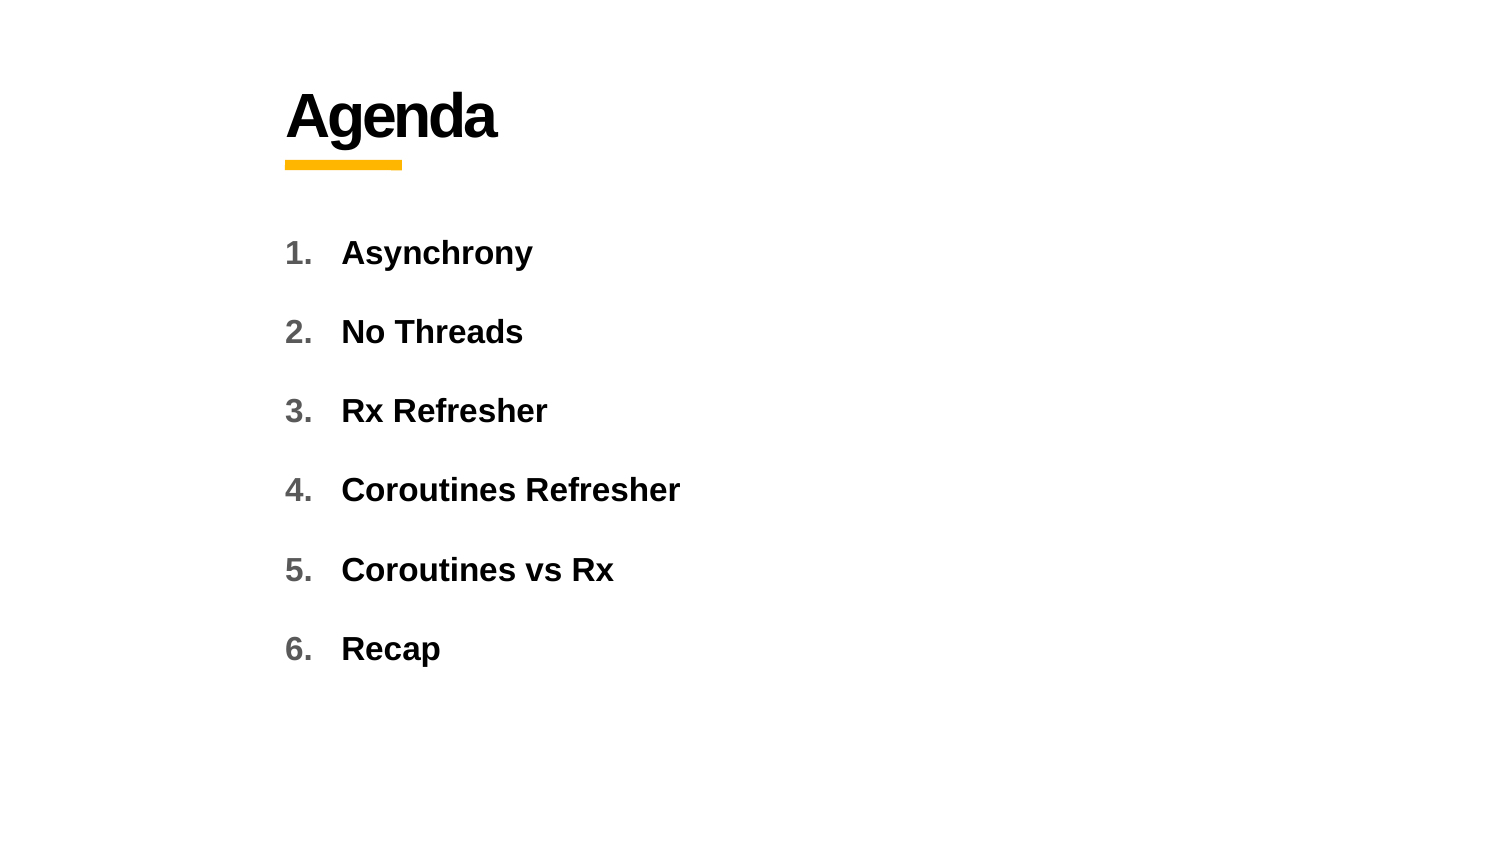

Agenda

Asynchrony
No Threads
Rx Refresher
Coroutines Refresher
Coroutines vs Rx
Recap